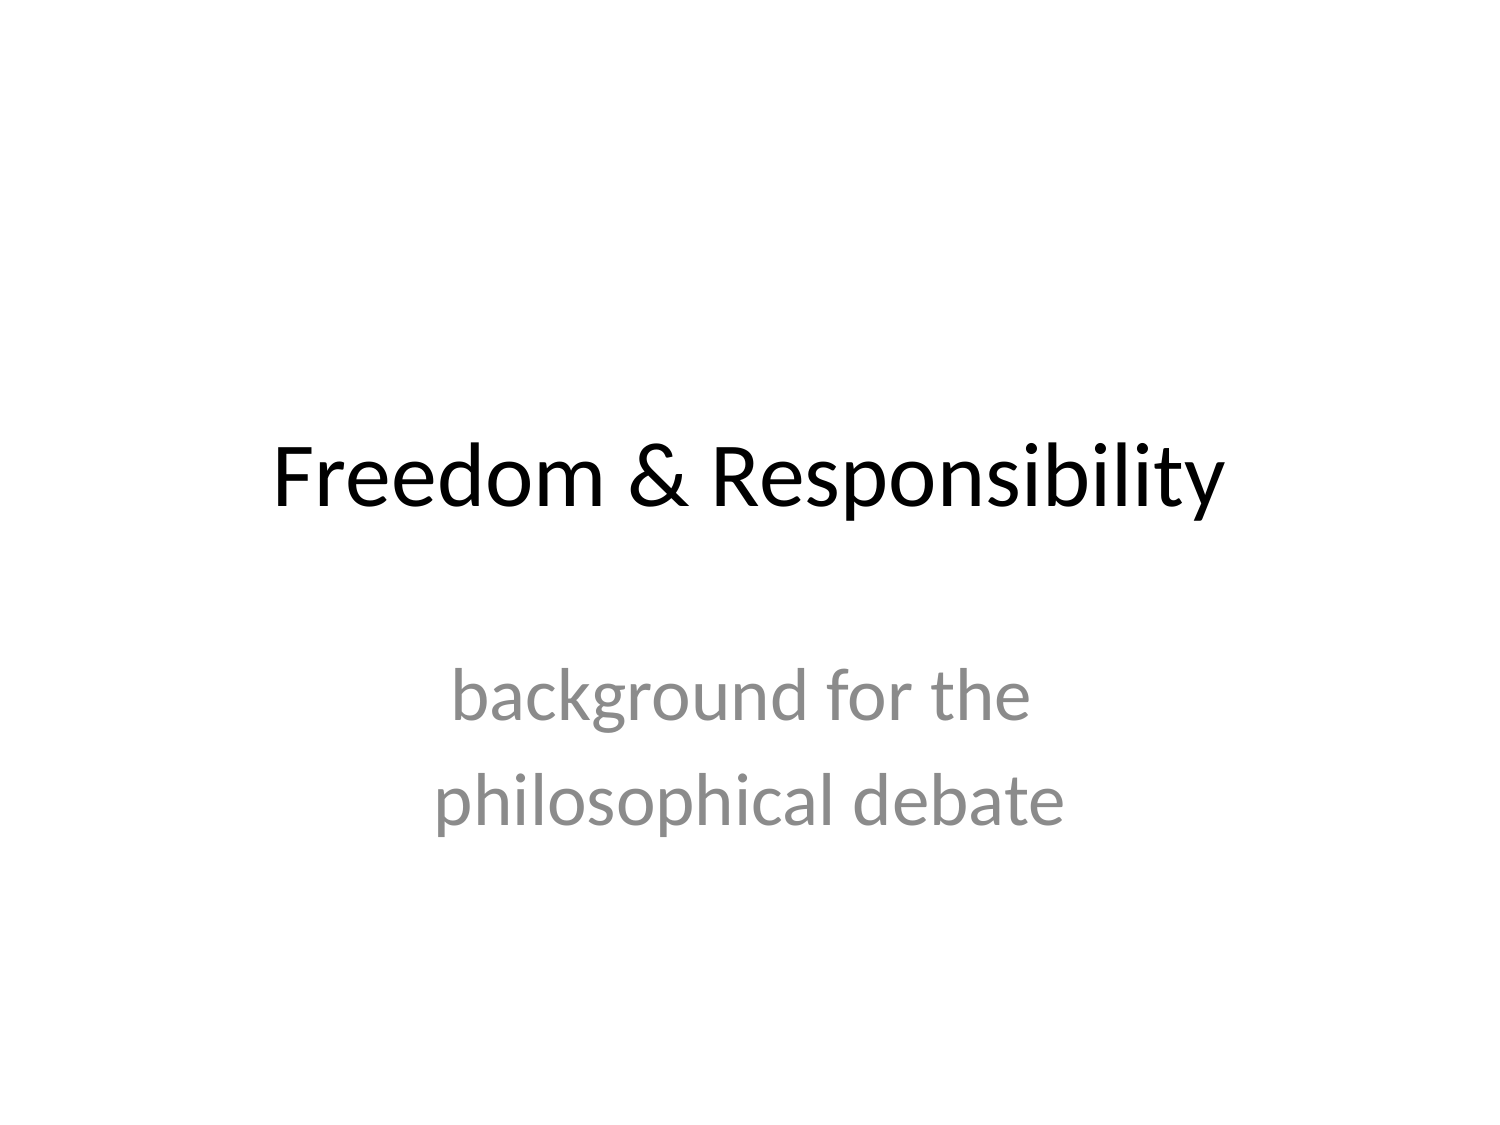

# Freedom & Responsibility
background for the
philosophical debate